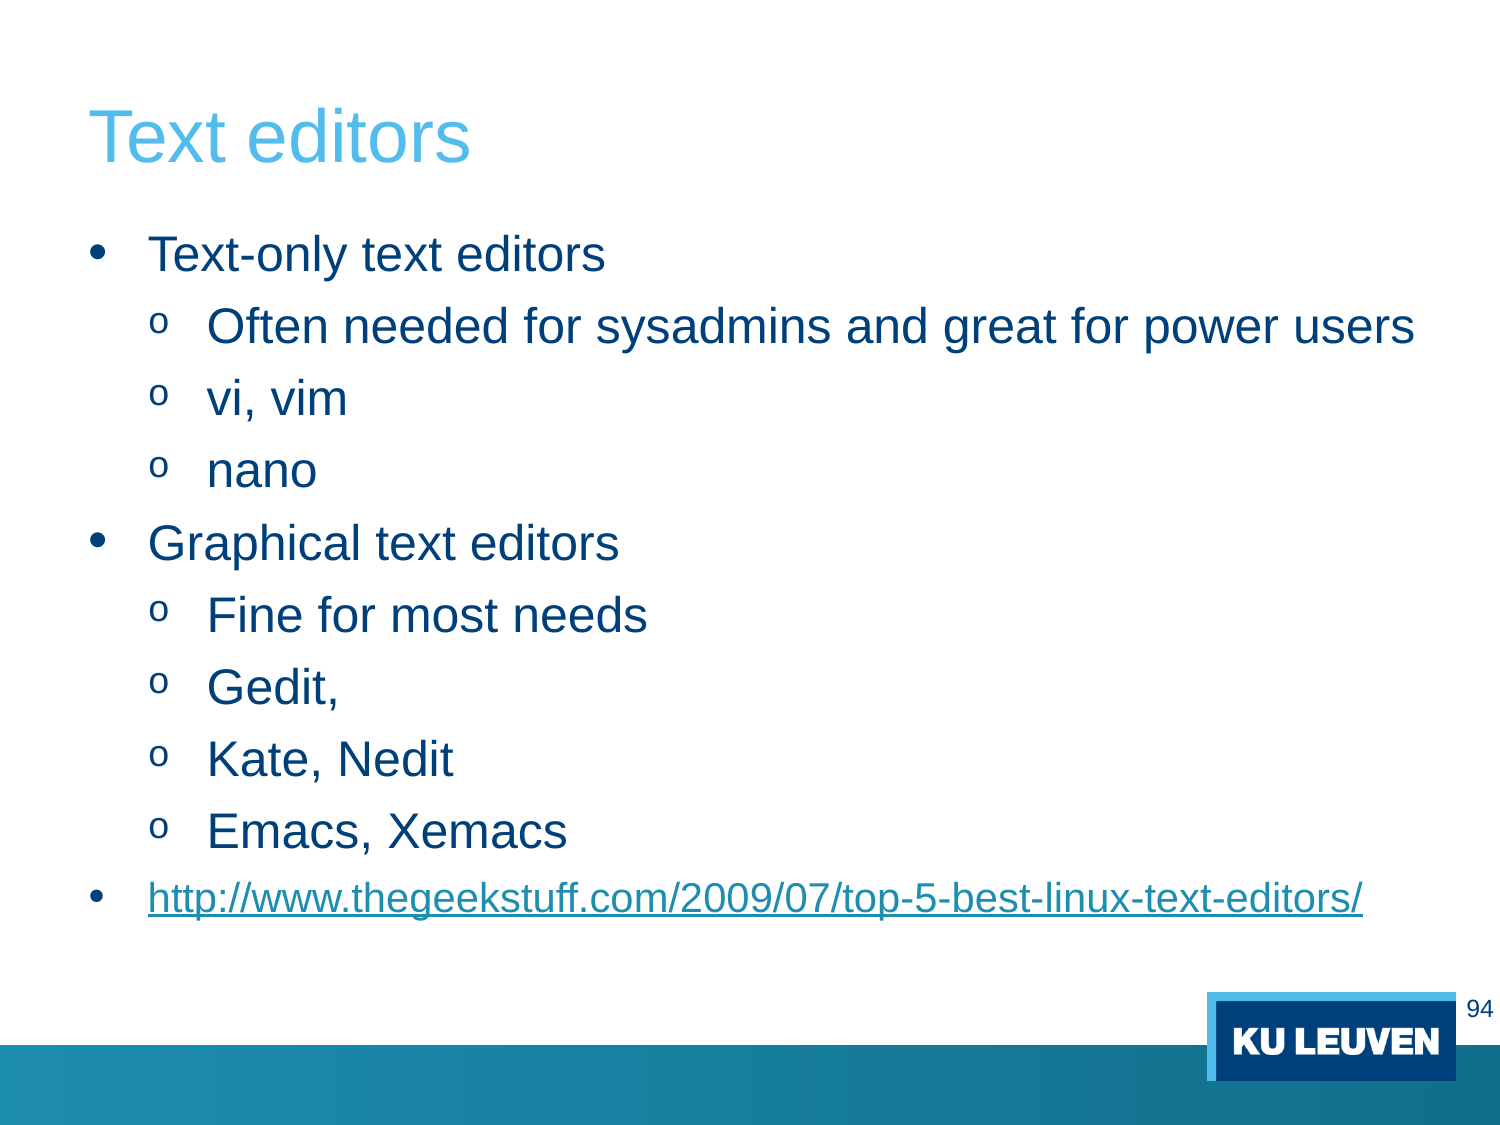

# Text editors
Text-only text editors
Often needed for sysadmins and great for power users
vi, vim
nano
Graphical text editors
Fine for most needs
Gedit,
Kate, Nedit
Emacs, Xemacs
http://www.thegeekstuff.com/2009/07/top-5-best-linux-text-editors/
94